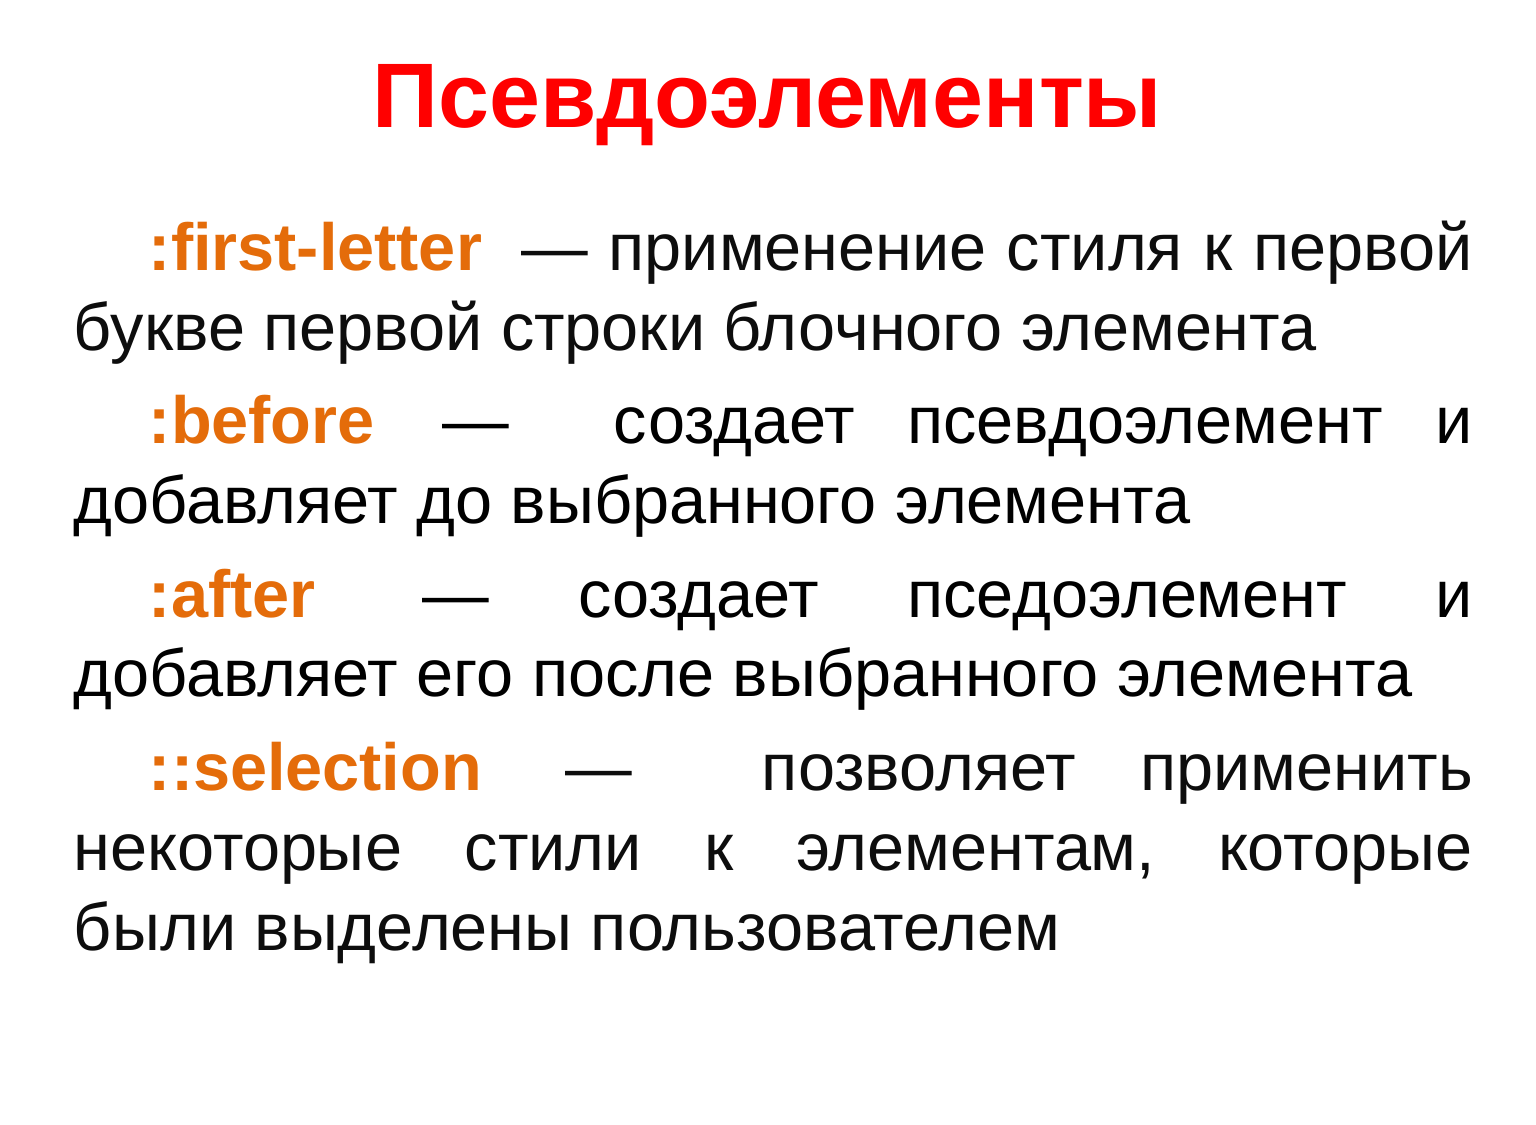

# Псевдоэлементы

:first-letter  — применение стиля к первой букве первой строки блочного элемента
:before  —  создает псевдоэлемент и добавляет до выбранного элемента
:after  — создает пседоэлемент и добавляет его после выбранного элемента
::selection  —  позволяет применить некоторые стили к элементам, которые были выделены пользователем